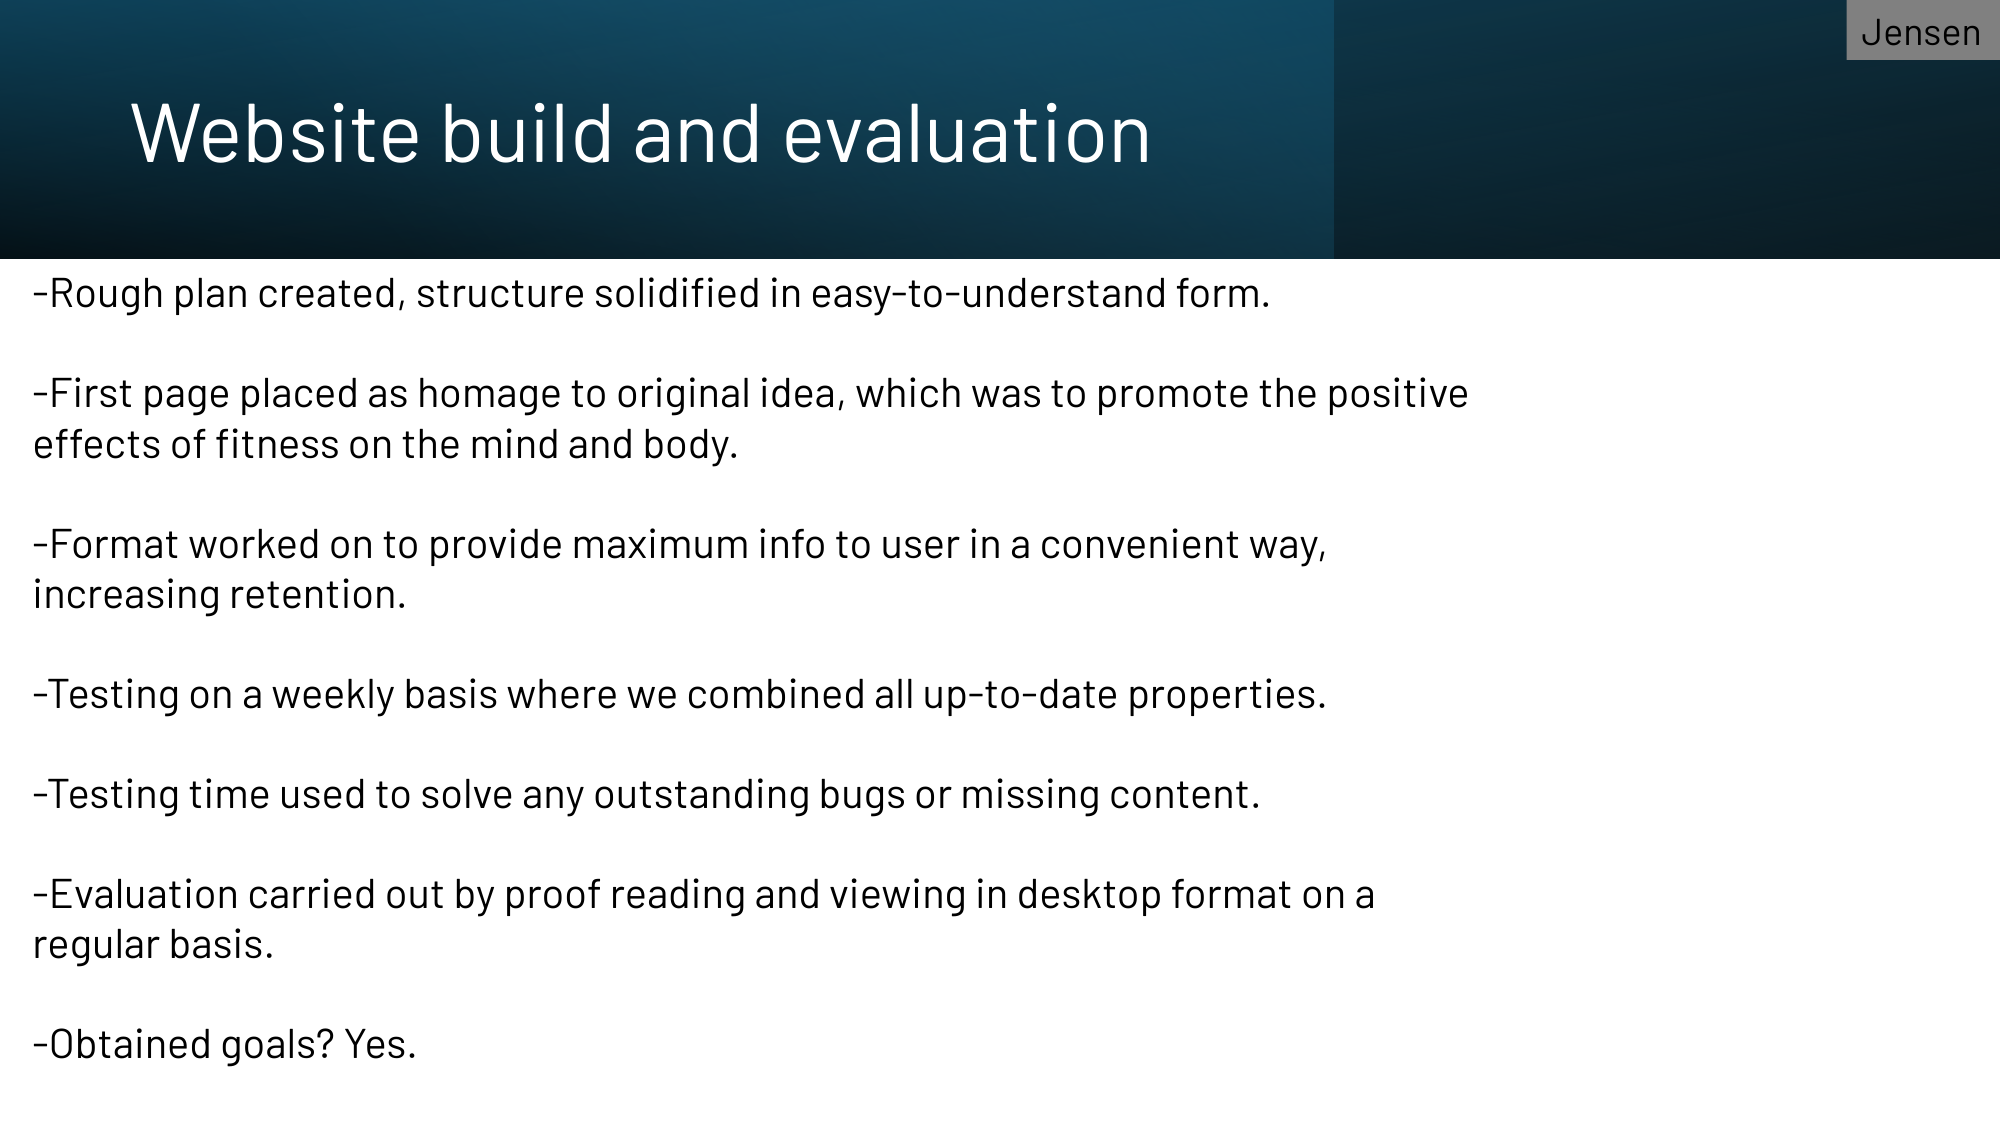

Jensen
# Website build and evaluation
-Rough plan created, structure solidified in easy-to-understand form.

-First page placed as homage to original idea, which was to promote the positive effects of fitness on the mind and body.

-Format worked on to provide maximum info to user in a convenient way, increasing retention.

-Testing on a weekly basis where we combined all up-to-date properties.

-Testing time used to solve any outstanding bugs or missing content.

-Evaluation carried out by proof reading and viewing in desktop format on a regular basis.

-Obtained goals? Yes.